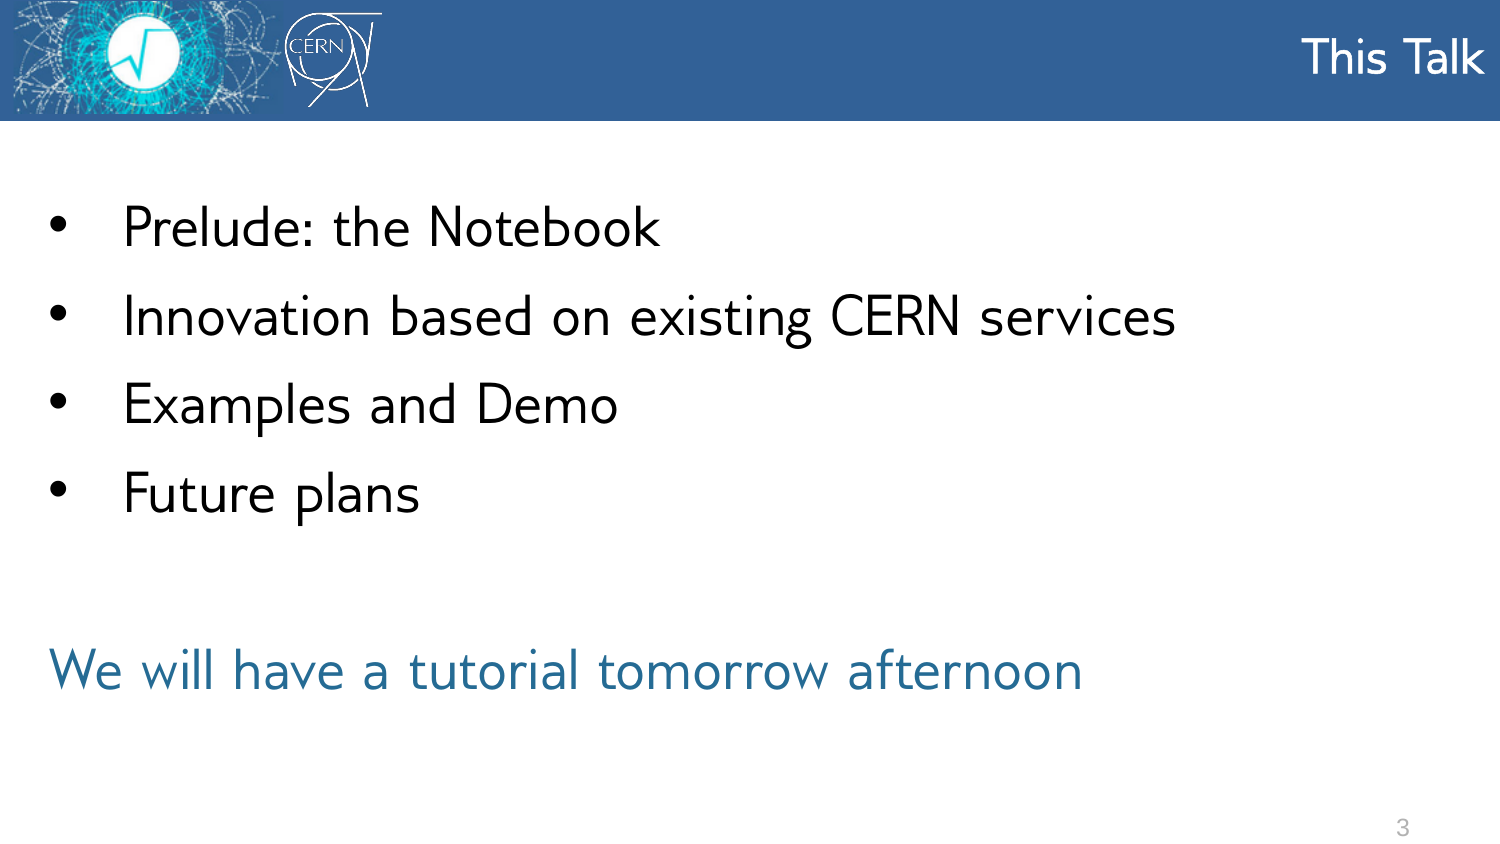

# This Talk
Prelude: the Notebook
Innovation based on existing CERN services
Examples and Demo
Future plans

We will have a tutorial tomorrow afternoon

3